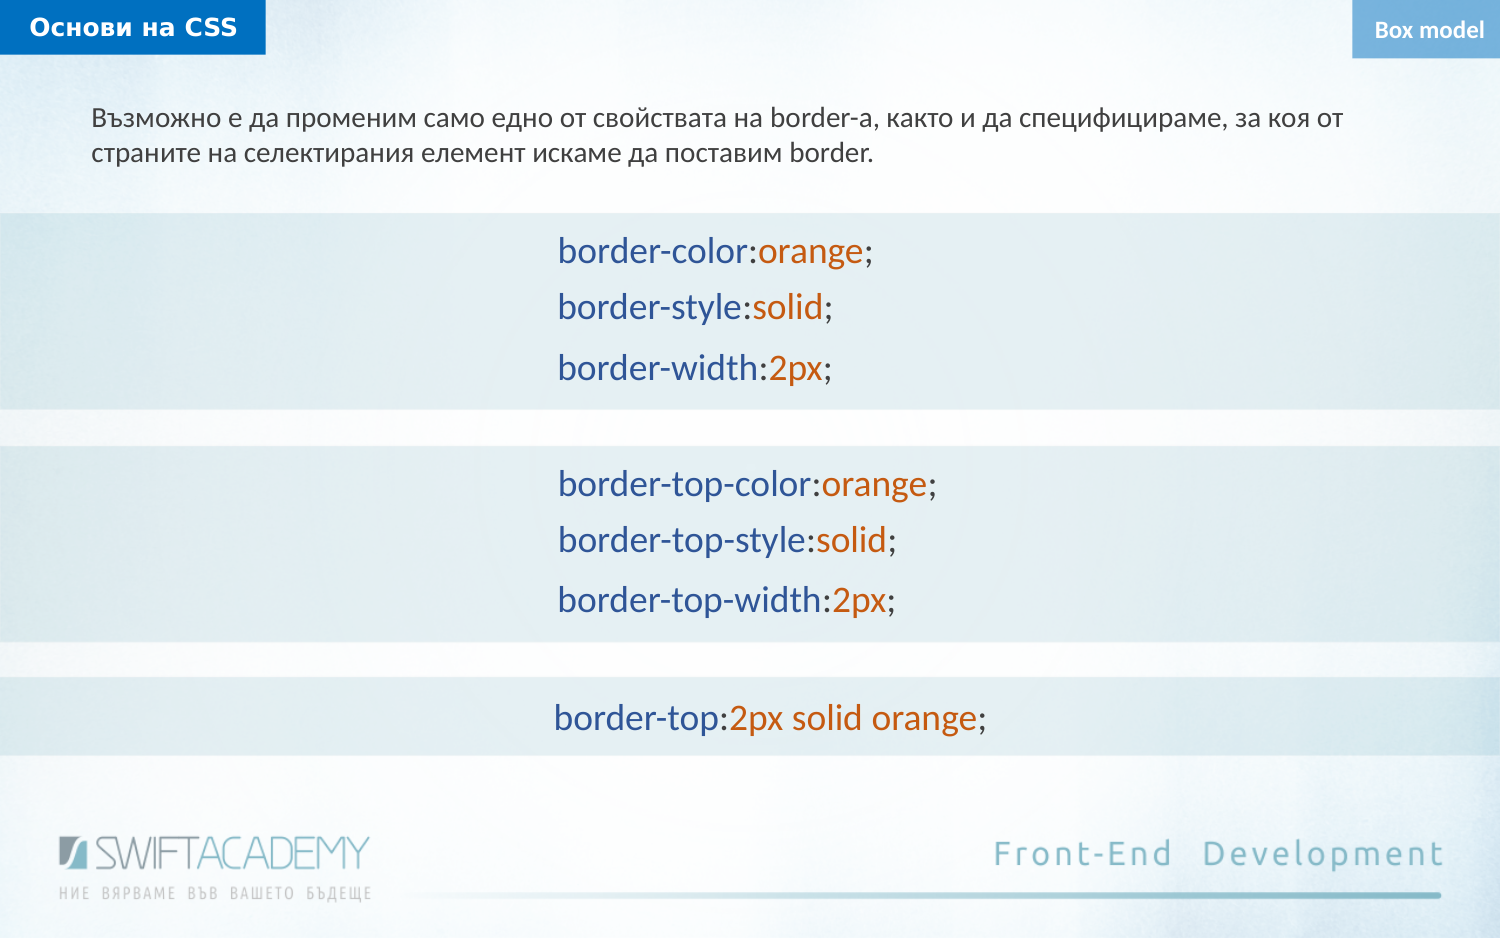

Основи на CSS
Box model
Възможно е да променим само едно от свойствата на border-а, както и да специфицираме, за коя от страните на селектирания елемент искаме да поставим border.

border-color:orange;
border-style:solid;
border-width:2px;

border-top-color:orange;
border-top-style:solid;
border-top-width:2px;

border-top:2px solid orange;